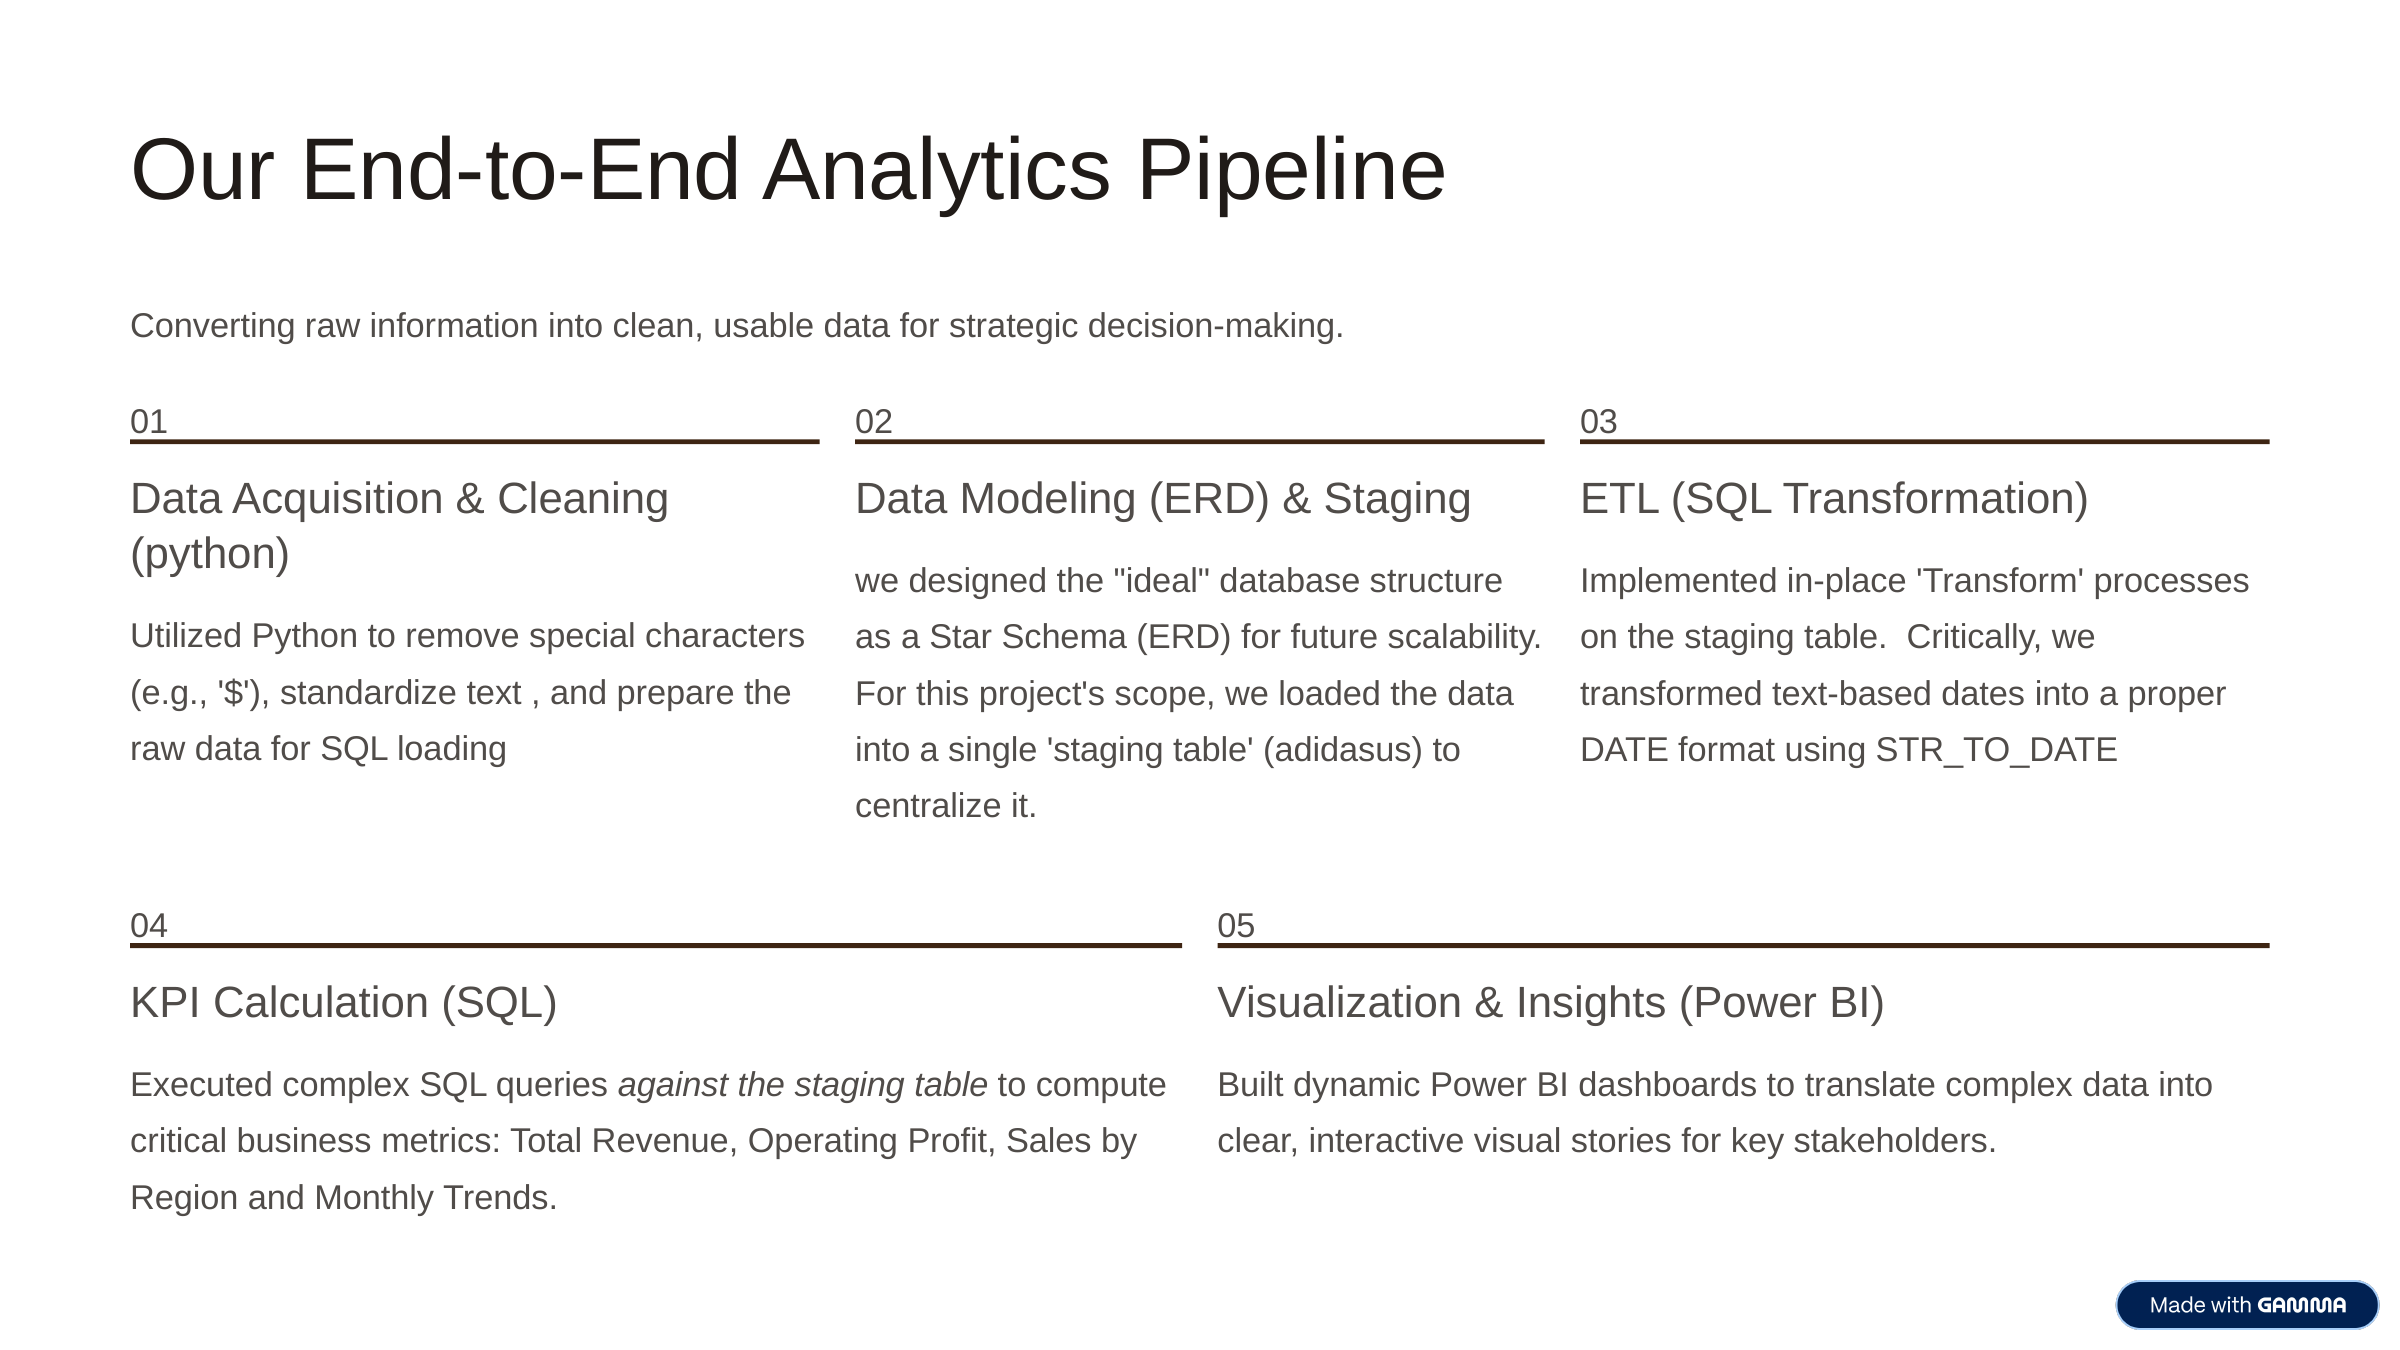

Our End-to-End Analytics Pipeline
Converting raw information into clean, usable data for strategic decision-making.
01
02
03

Data Acquisition & Cleaning (python)
Data Modeling (ERD) & Staging
ETL (SQL Transformation)
we designed the "ideal" database structure as a Star Schema (ERD) for future scalability. For this project's scope, we loaded the data into a single 'staging table' (adidasus) to centralize it.
Implemented in-place 'Transform' processes on the staging table.  Critically, we transformed text-based dates into a proper DATE format using STR_TO_DATE
Utilized Python to remove special characters (e.g., '$'), standardize text , and prepare the raw data for SQL loading
04
05

KPI Calculation (SQL)
Visualization & Insights (Power BI)
Executed complex SQL queries against the staging table to compute critical business metrics: Total Revenue, Operating Profit, Sales by Region and Monthly Trends.
Built dynamic Power BI dashboards to translate complex data into clear, interactive visual stories for key stakeholders.